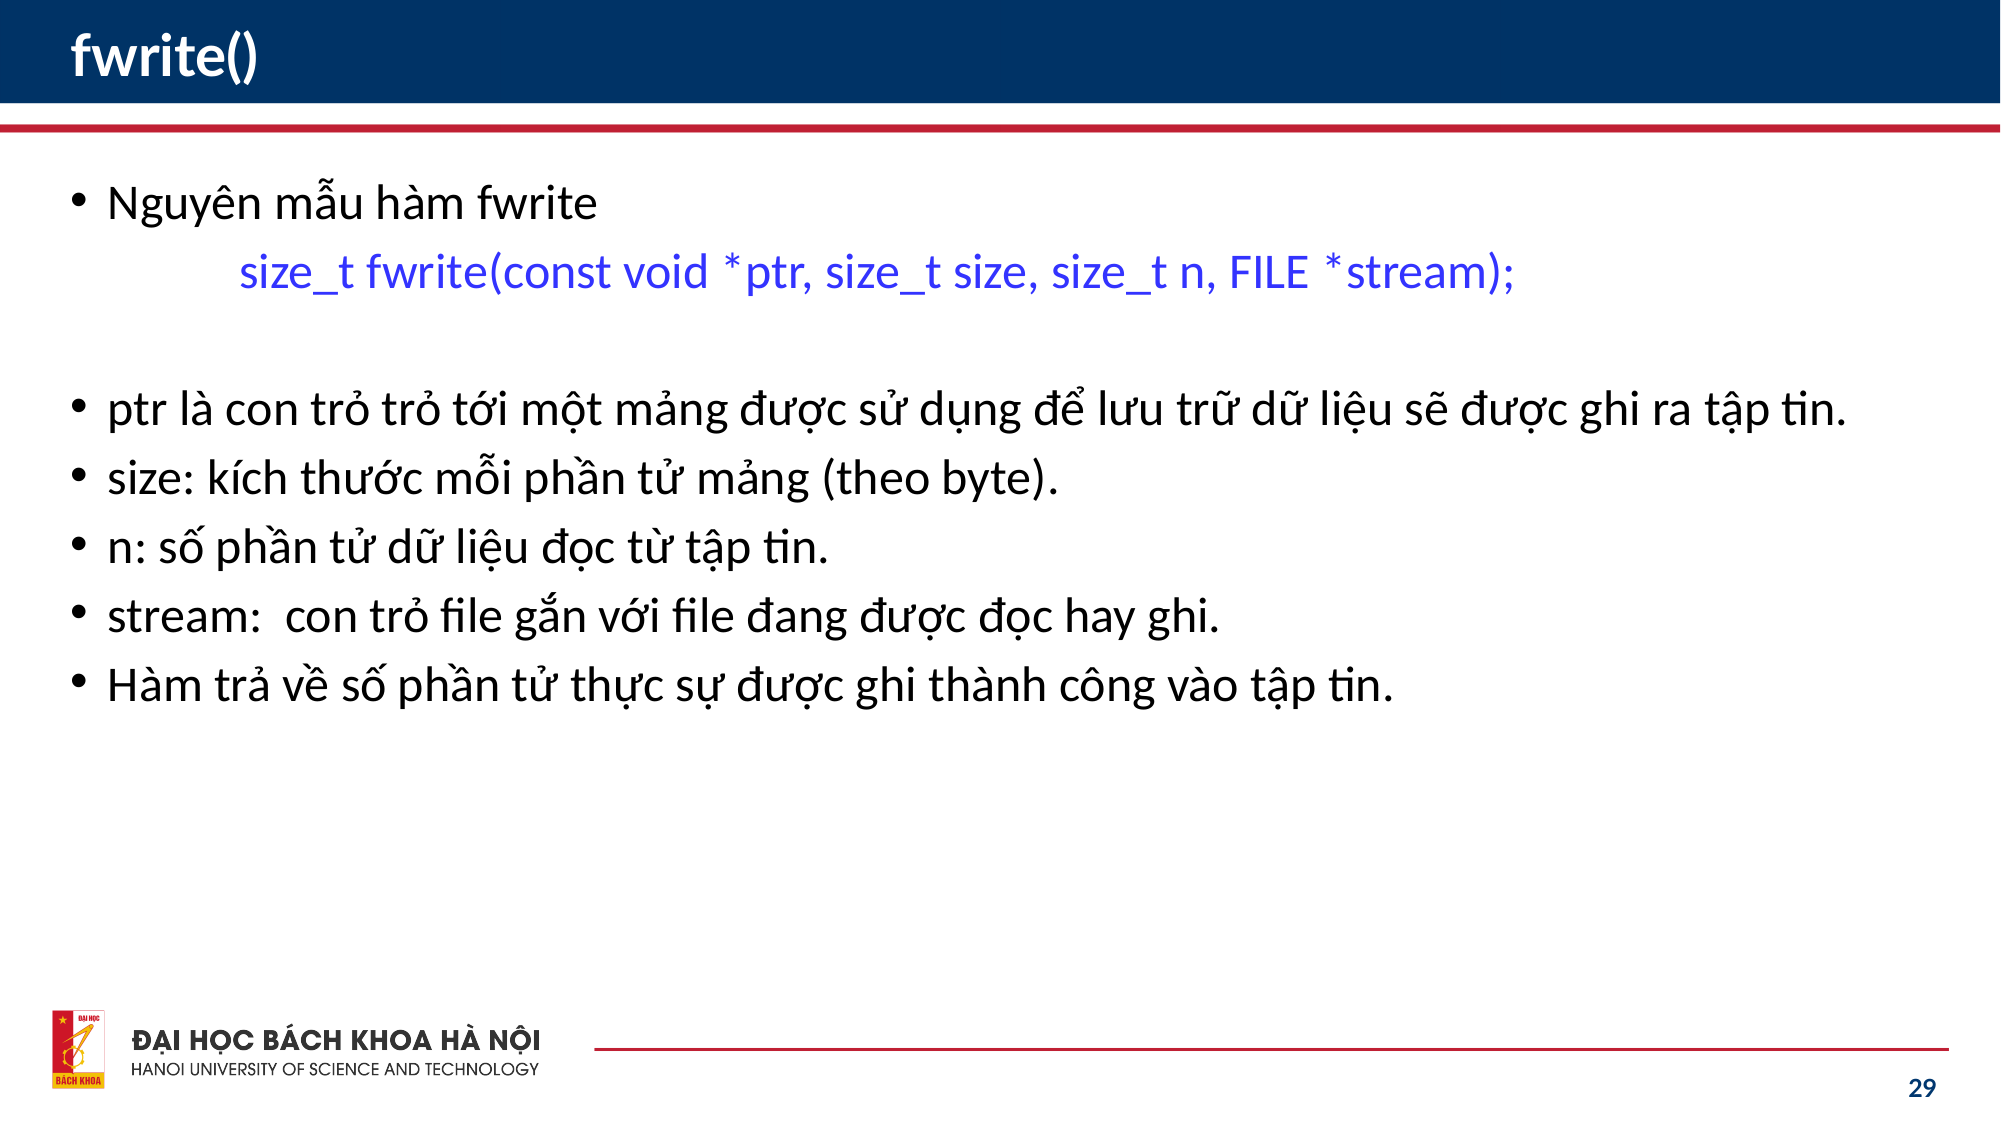

# fwrite()
Nguyên mẫu hàm fwrite
               size_t fwrite(const void *ptr, size_t size, size_t n, FILE *stream);

ptr là con trỏ trỏ tới một mảng được sử dụng để lưu trữ dữ liệu sẽ được ghi ra tập tin.
size: kích thước mỗi phần tử mảng (theo byte).
n: số phần tử dữ liệu đọc từ tập tin.
stream:  con trỏ file gắn với file đang được đọc hay ghi.
Hàm trả về số phần tử thực sự được ghi thành công vào tập tin.

29